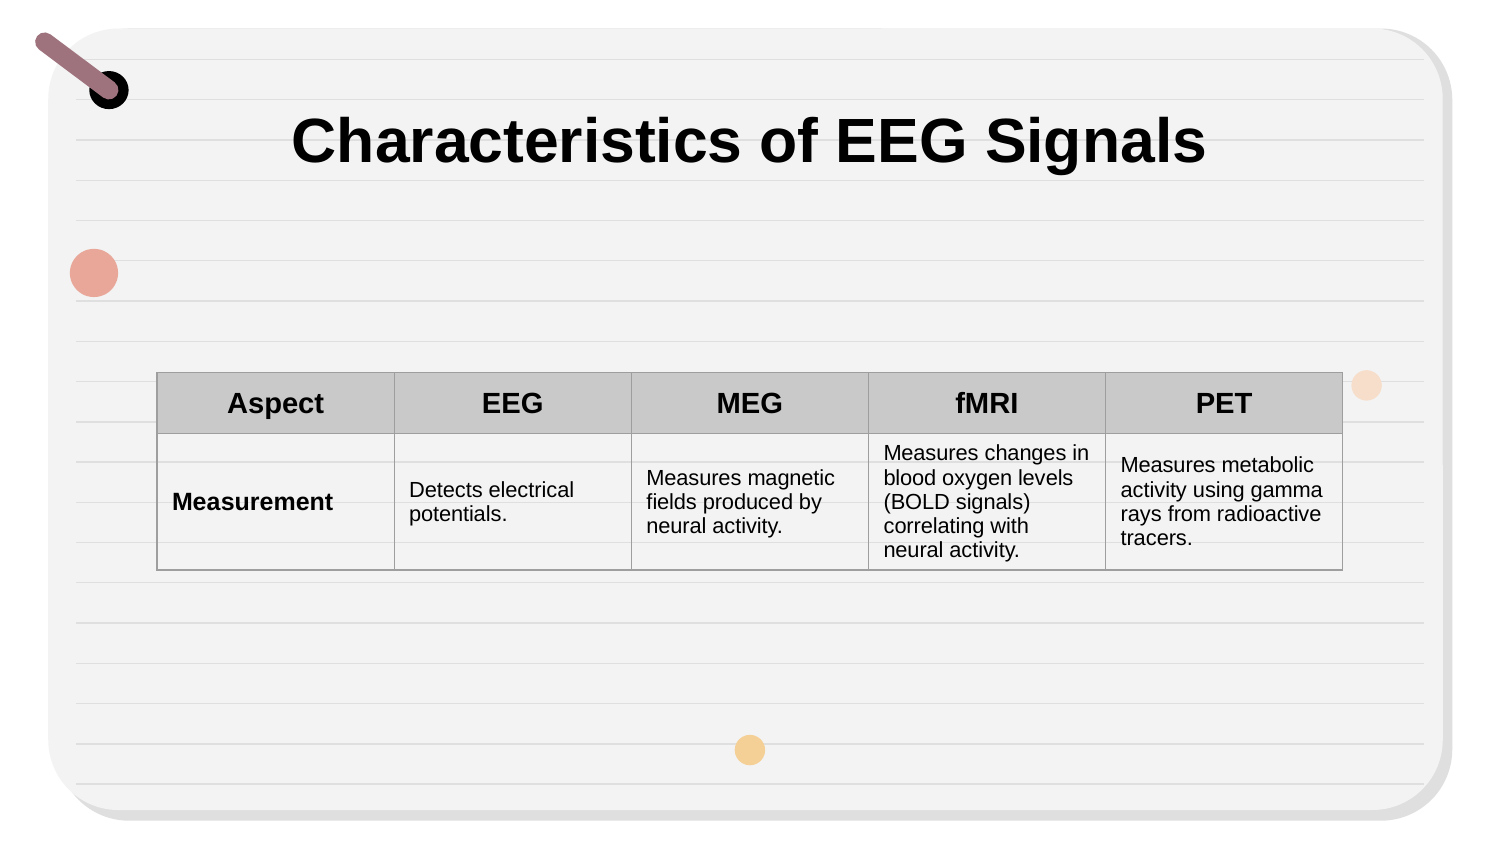

# Characteristics of EEG Signals
| Aspect | EEG | MEG | fMRI | PET |
| --- | --- | --- | --- | --- |
| Measurement | Detects electrical potentials. | Measures magnetic fields produced by neural activity. | Measures changes in blood oxygen levels (BOLD signals) correlating with neural activity. | Measures metabolic activity using gamma rays from radioactive tracers. |